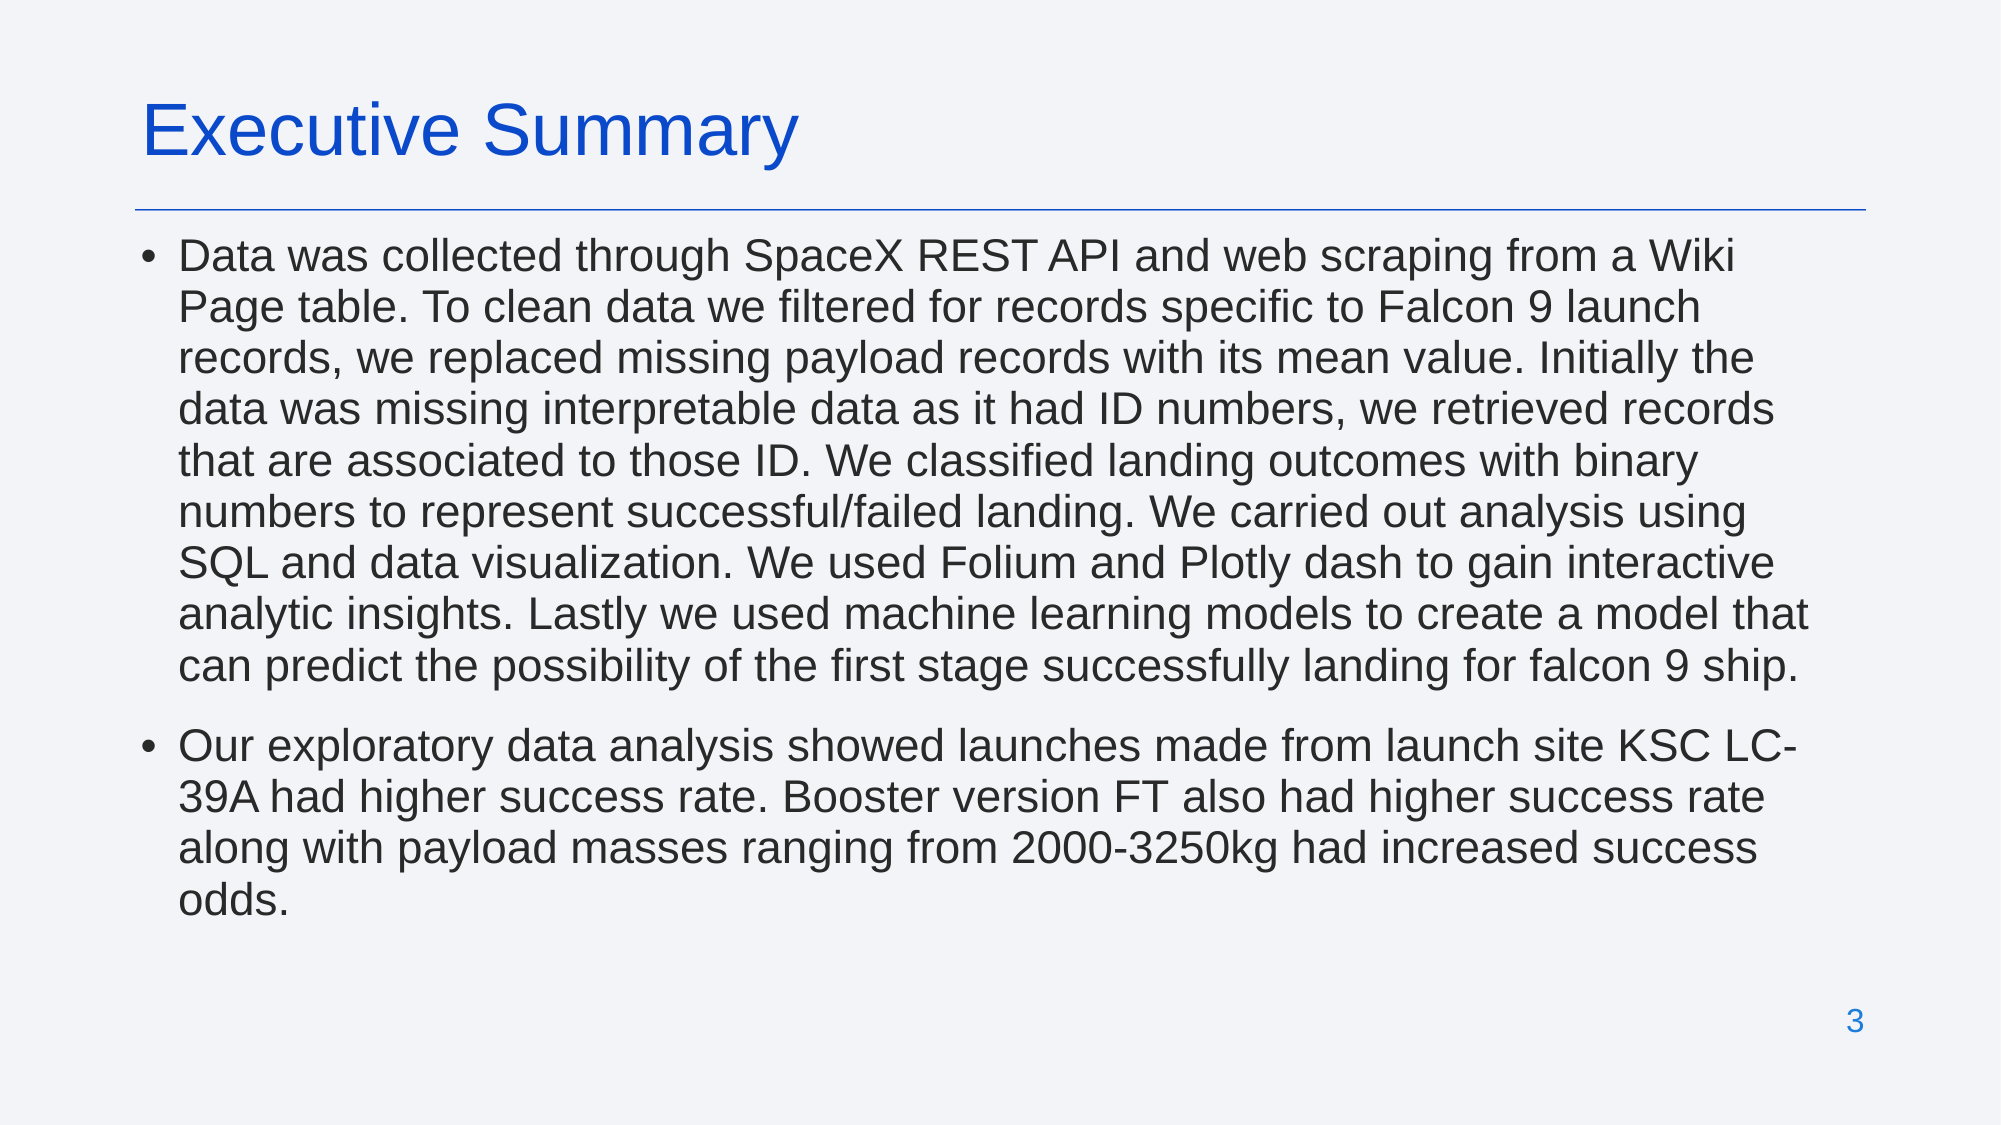

Executive Summary
Data was collected through SpaceX REST API and web scraping from a Wiki Page table. To clean data we filtered for records specific to Falcon 9 launch records, we replaced missing payload records with its mean value. Initially the data was missing interpretable data as it had ID numbers, we retrieved records that are associated to those ID. We classified landing outcomes with binary numbers to represent successful/failed landing. We carried out analysis using SQL and data visualization. We used Folium and Plotly dash to gain interactive analytic insights. Lastly we used machine learning models to create a model that can predict the possibility of the first stage successfully landing for falcon 9 ship.
Our exploratory data analysis showed launches made from launch site KSC LC-39A had higher success rate. Booster version FT also had higher success rate along with payload masses ranging from 2000-3250kg had increased success odds.
3